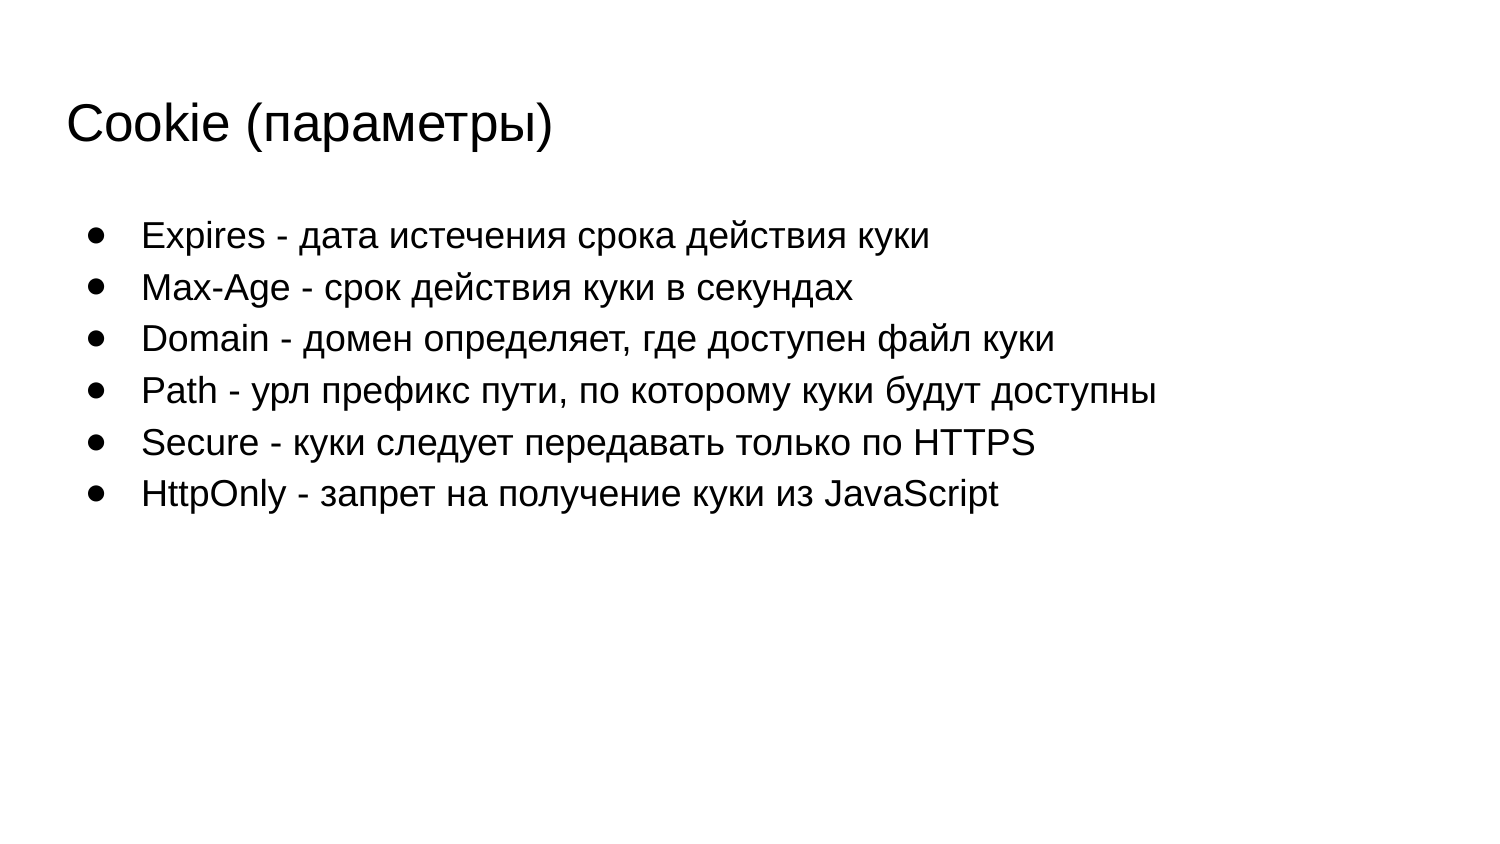

# Cookie (параметры)
Expires - дата истечения срока действия куки
Max-Age - срок действия куки в секундах
Domain - домен определяет, где доступен файл куки
Path - урл префикс пути, по которому куки будут доступны
Secure - куки следует передавать только по HTTPS
HttpOnly - запрет на получение куки из JavaScript